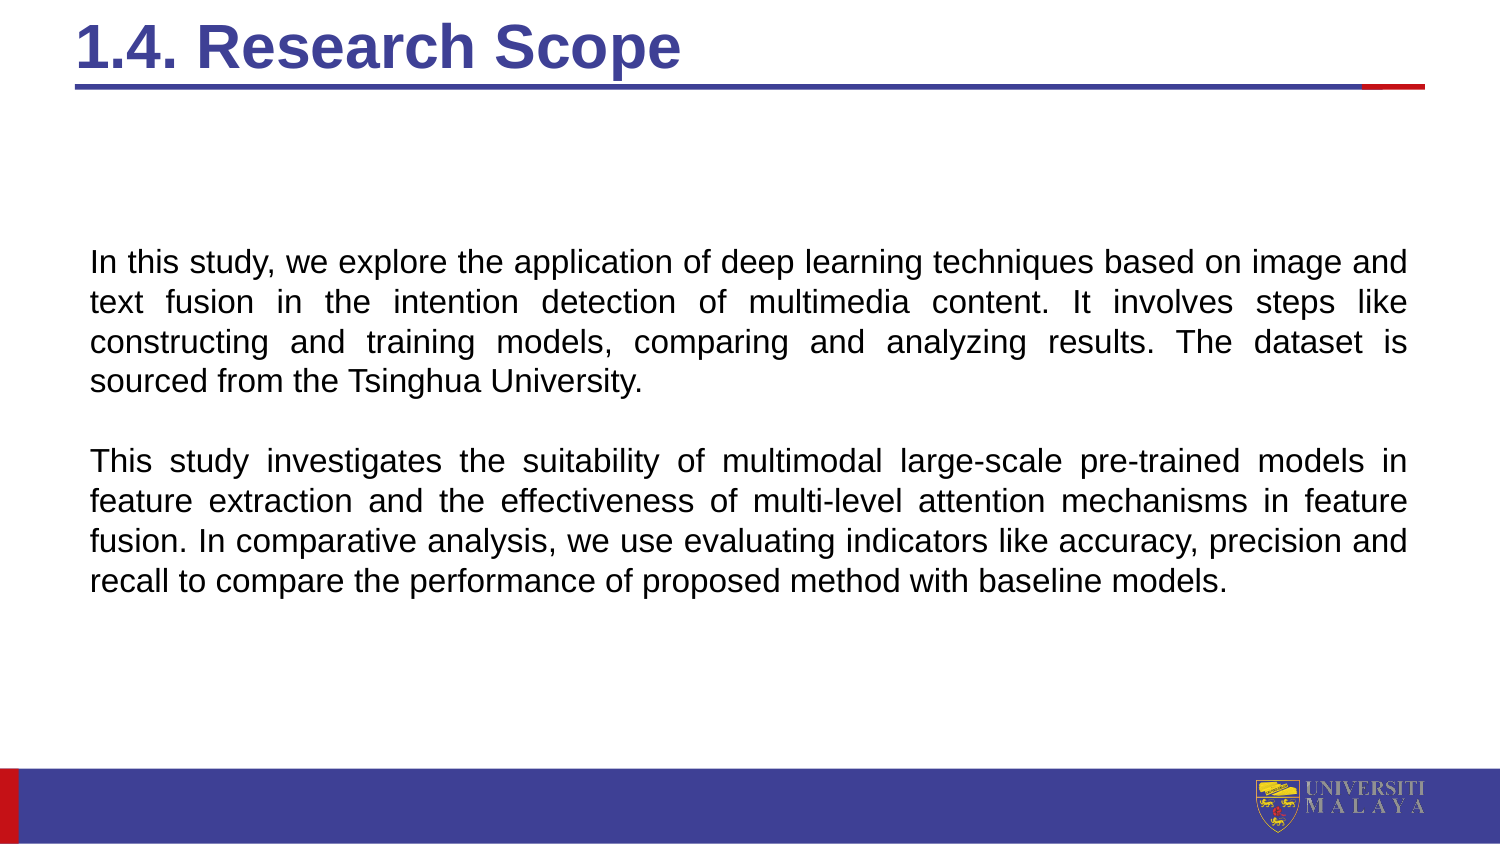

# 1.4. Research Scope
In this study, we explore the application of deep learning techniques based on image and text fusion in the intention detection of multimedia content. It involves steps like constructing and training models, comparing and analyzing results. The dataset is sourced from the Tsinghua University.

This study investigates the suitability of multimodal large-scale pre-trained models in feature extraction and the effectiveness of multi-level attention mechanisms in feature fusion. In comparative analysis, we use evaluating indicators like accuracy, precision and recall to compare the performance of proposed method with baseline models.